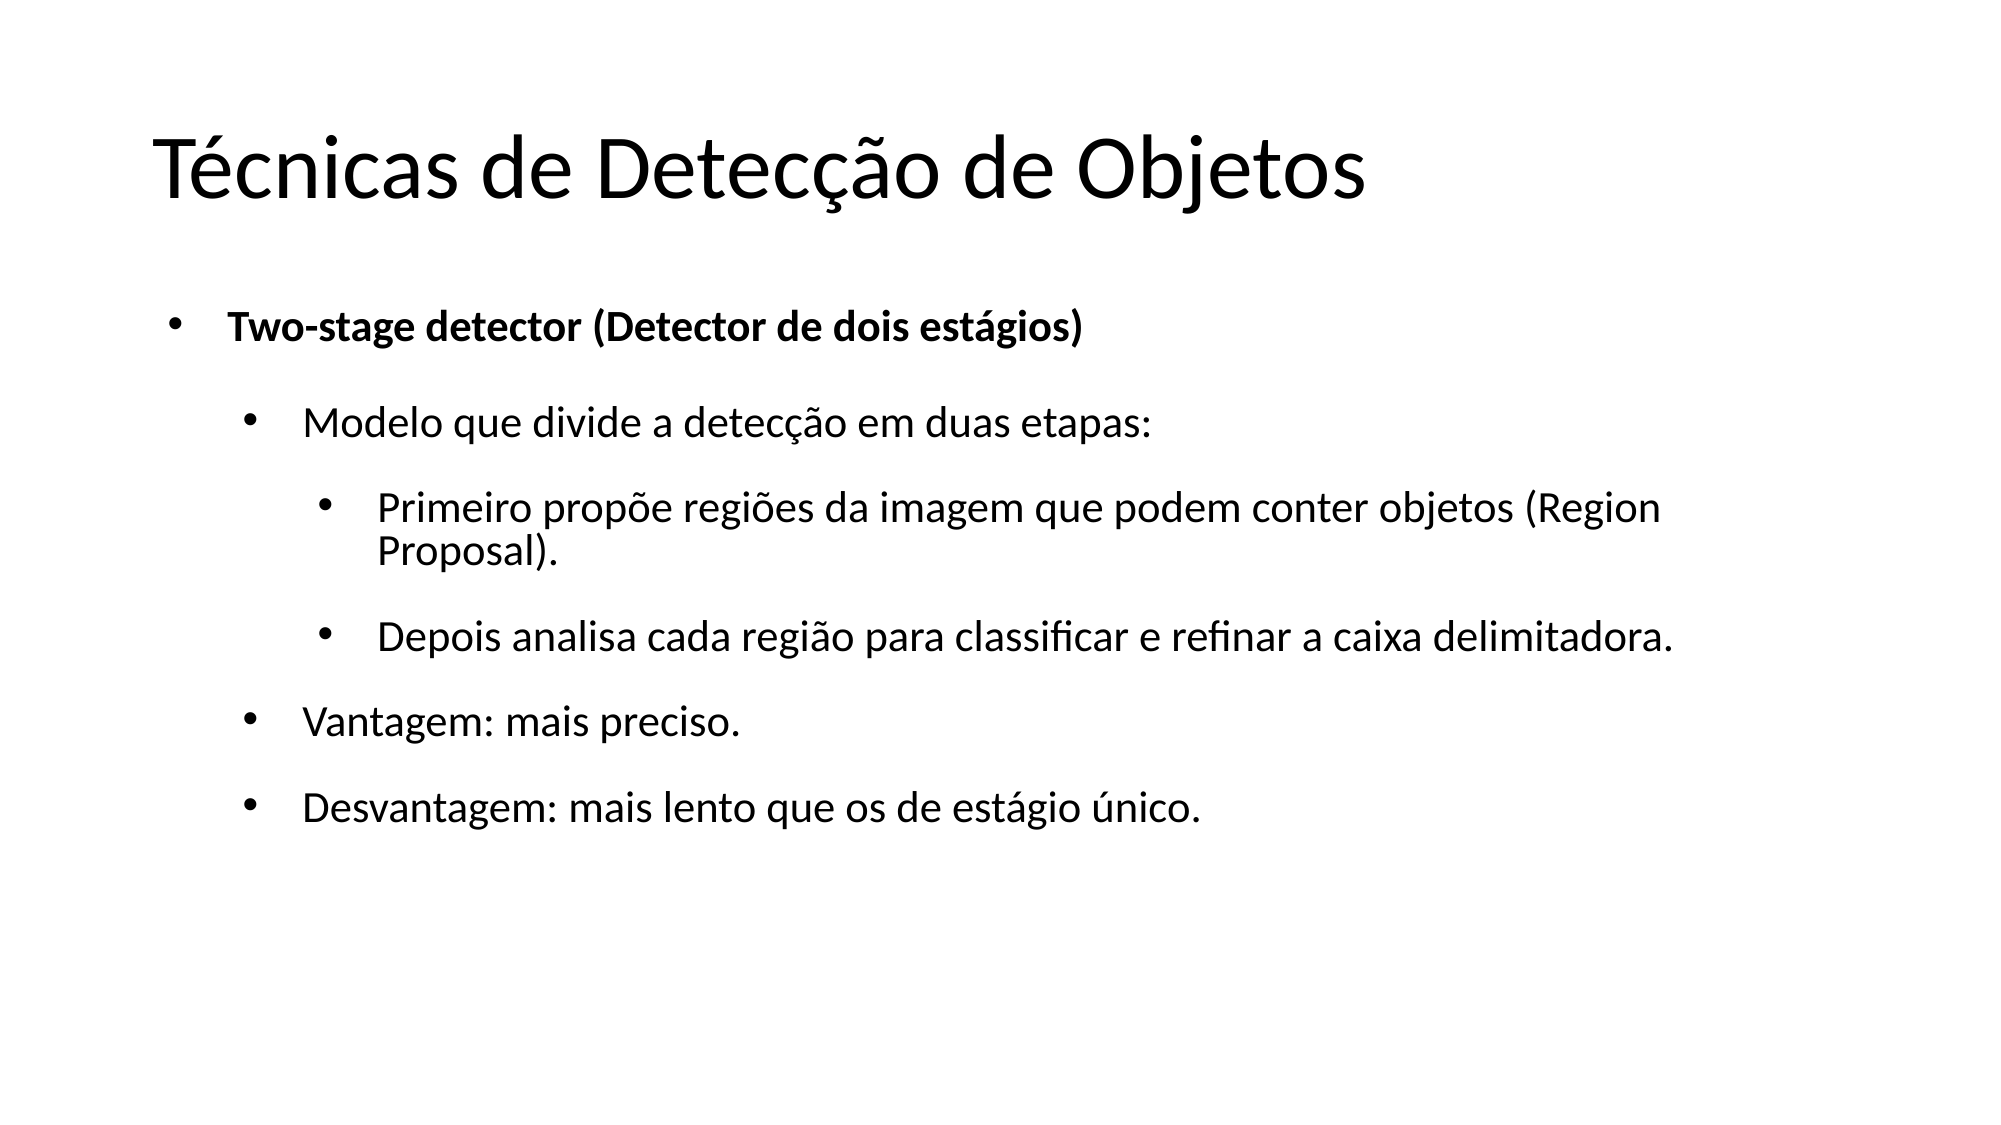

# Técnicas de Detecção de Objetos
Two-stage detector (Detector de dois estágios)
Modelo que divide a detecção em duas etapas:
Primeiro propõe regiões da imagem que podem conter objetos (Region Proposal).
Depois analisa cada região para classificar e refinar a caixa delimitadora.
Vantagem: mais preciso.
Desvantagem: mais lento que os de estágio único.